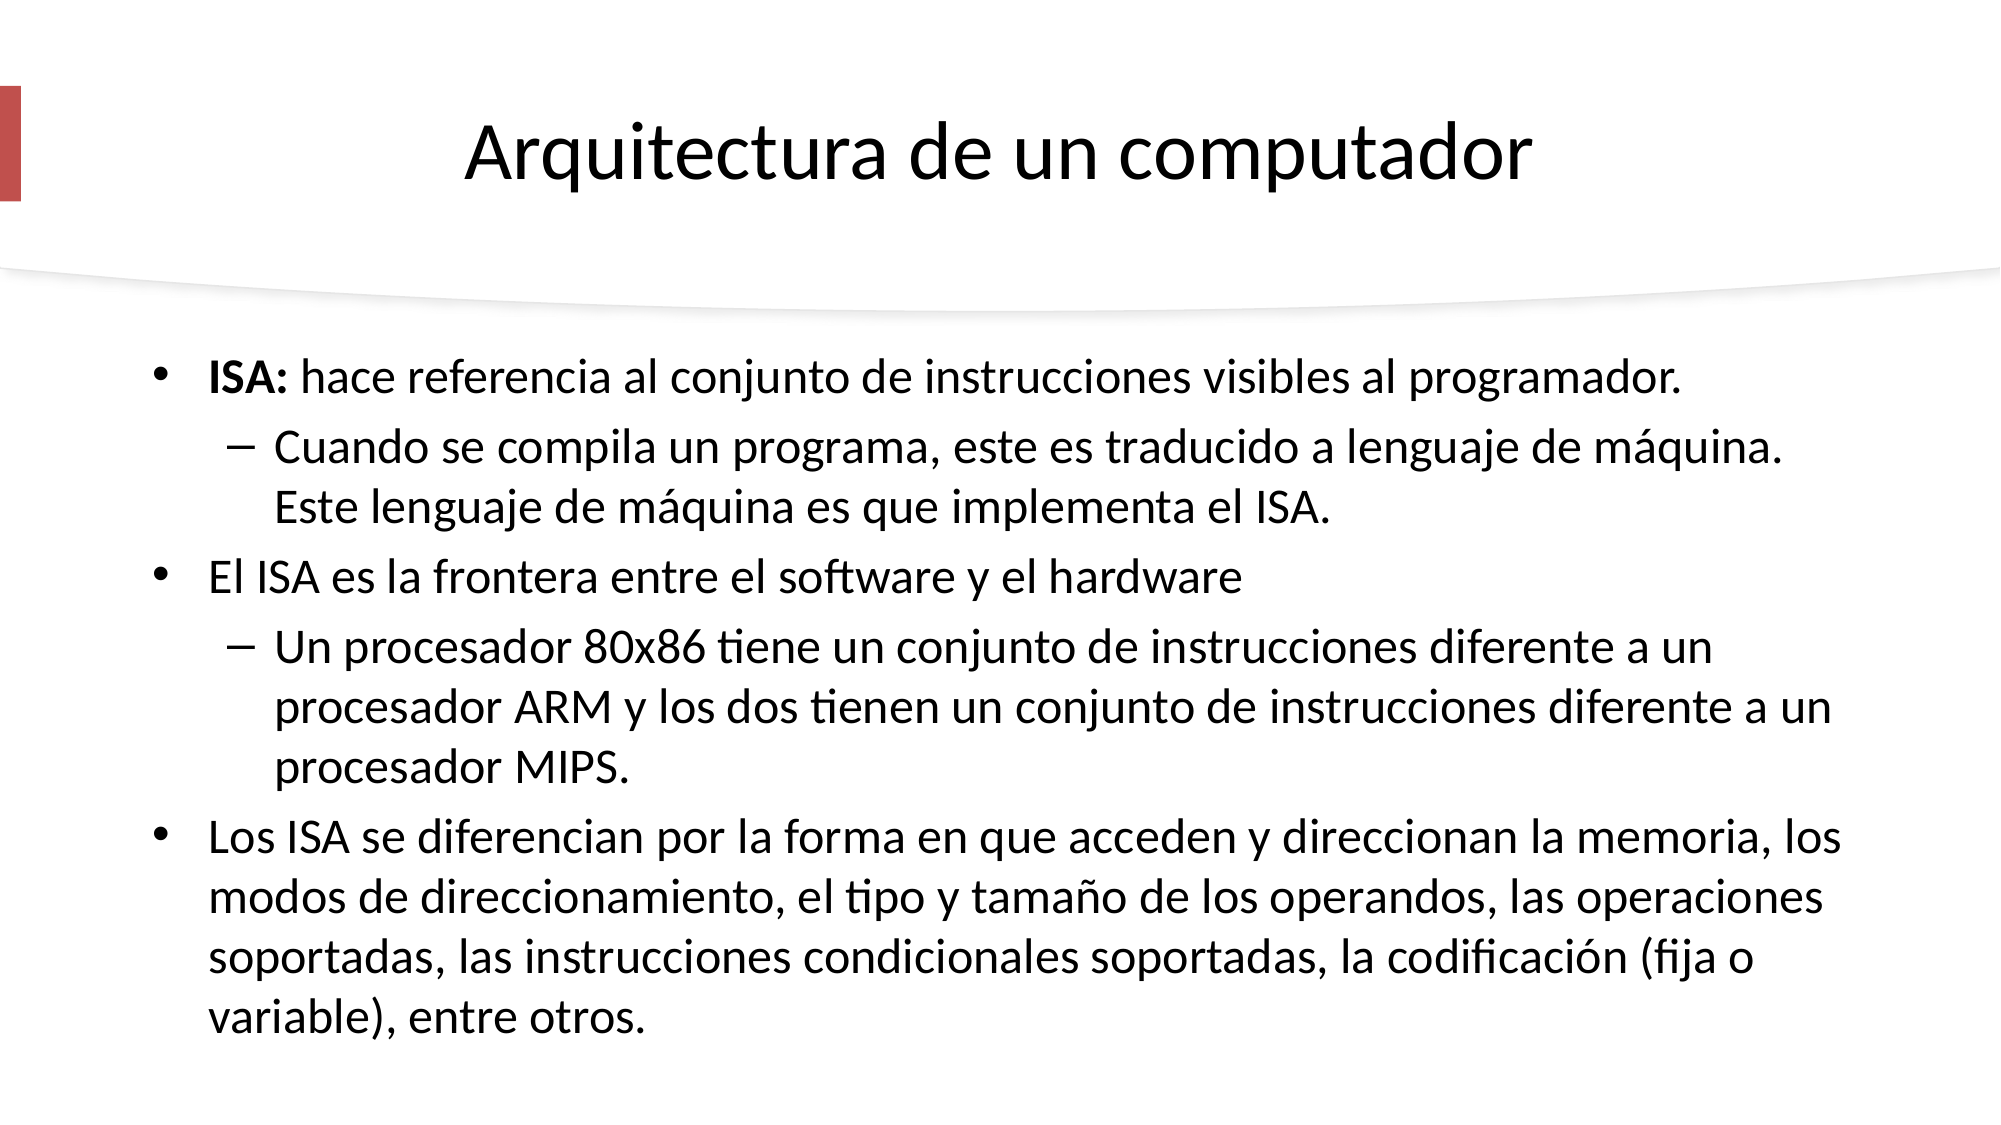

# Arquitectura de un computador

ISA: hace referencia al conjunto de instrucciones visibles al programador.
Cuando se compila un programa, este es traducido a lenguaje de máquina. Este lenguaje de máquina es que implementa el ISA.
El ISA es la frontera entre el software y el hardware
Un procesador 80x86 tiene un conjunto de instrucciones diferente a un procesador ARM y los dos tienen un conjunto de instrucciones diferente a un procesador MIPS.
Los ISA se diferencian por la forma en que acceden y direccionan la memoria, los modos de direccionamiento, el tipo y tamaño de los operandos, las operaciones soportadas, las instrucciones condicionales soportadas, la codificación (fija o variable), entre otros.